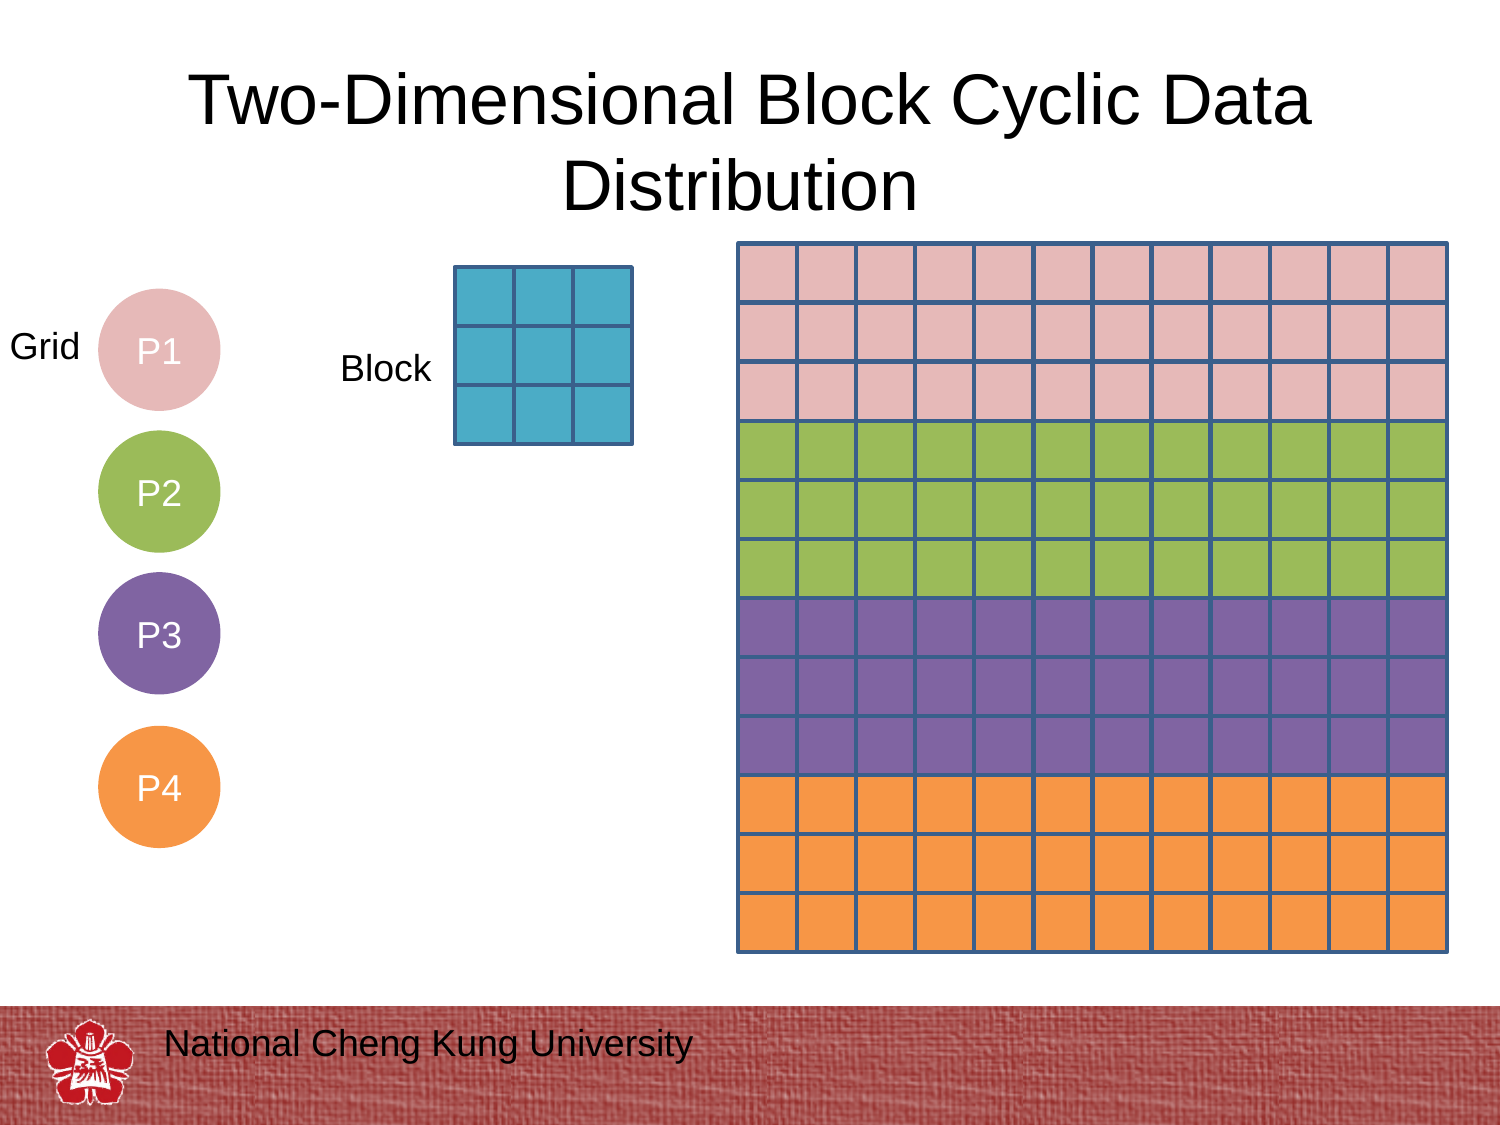

# Two-Dimensional Block Cyclic Data Distribution

P1

Grid

Block

P2

P3

P4